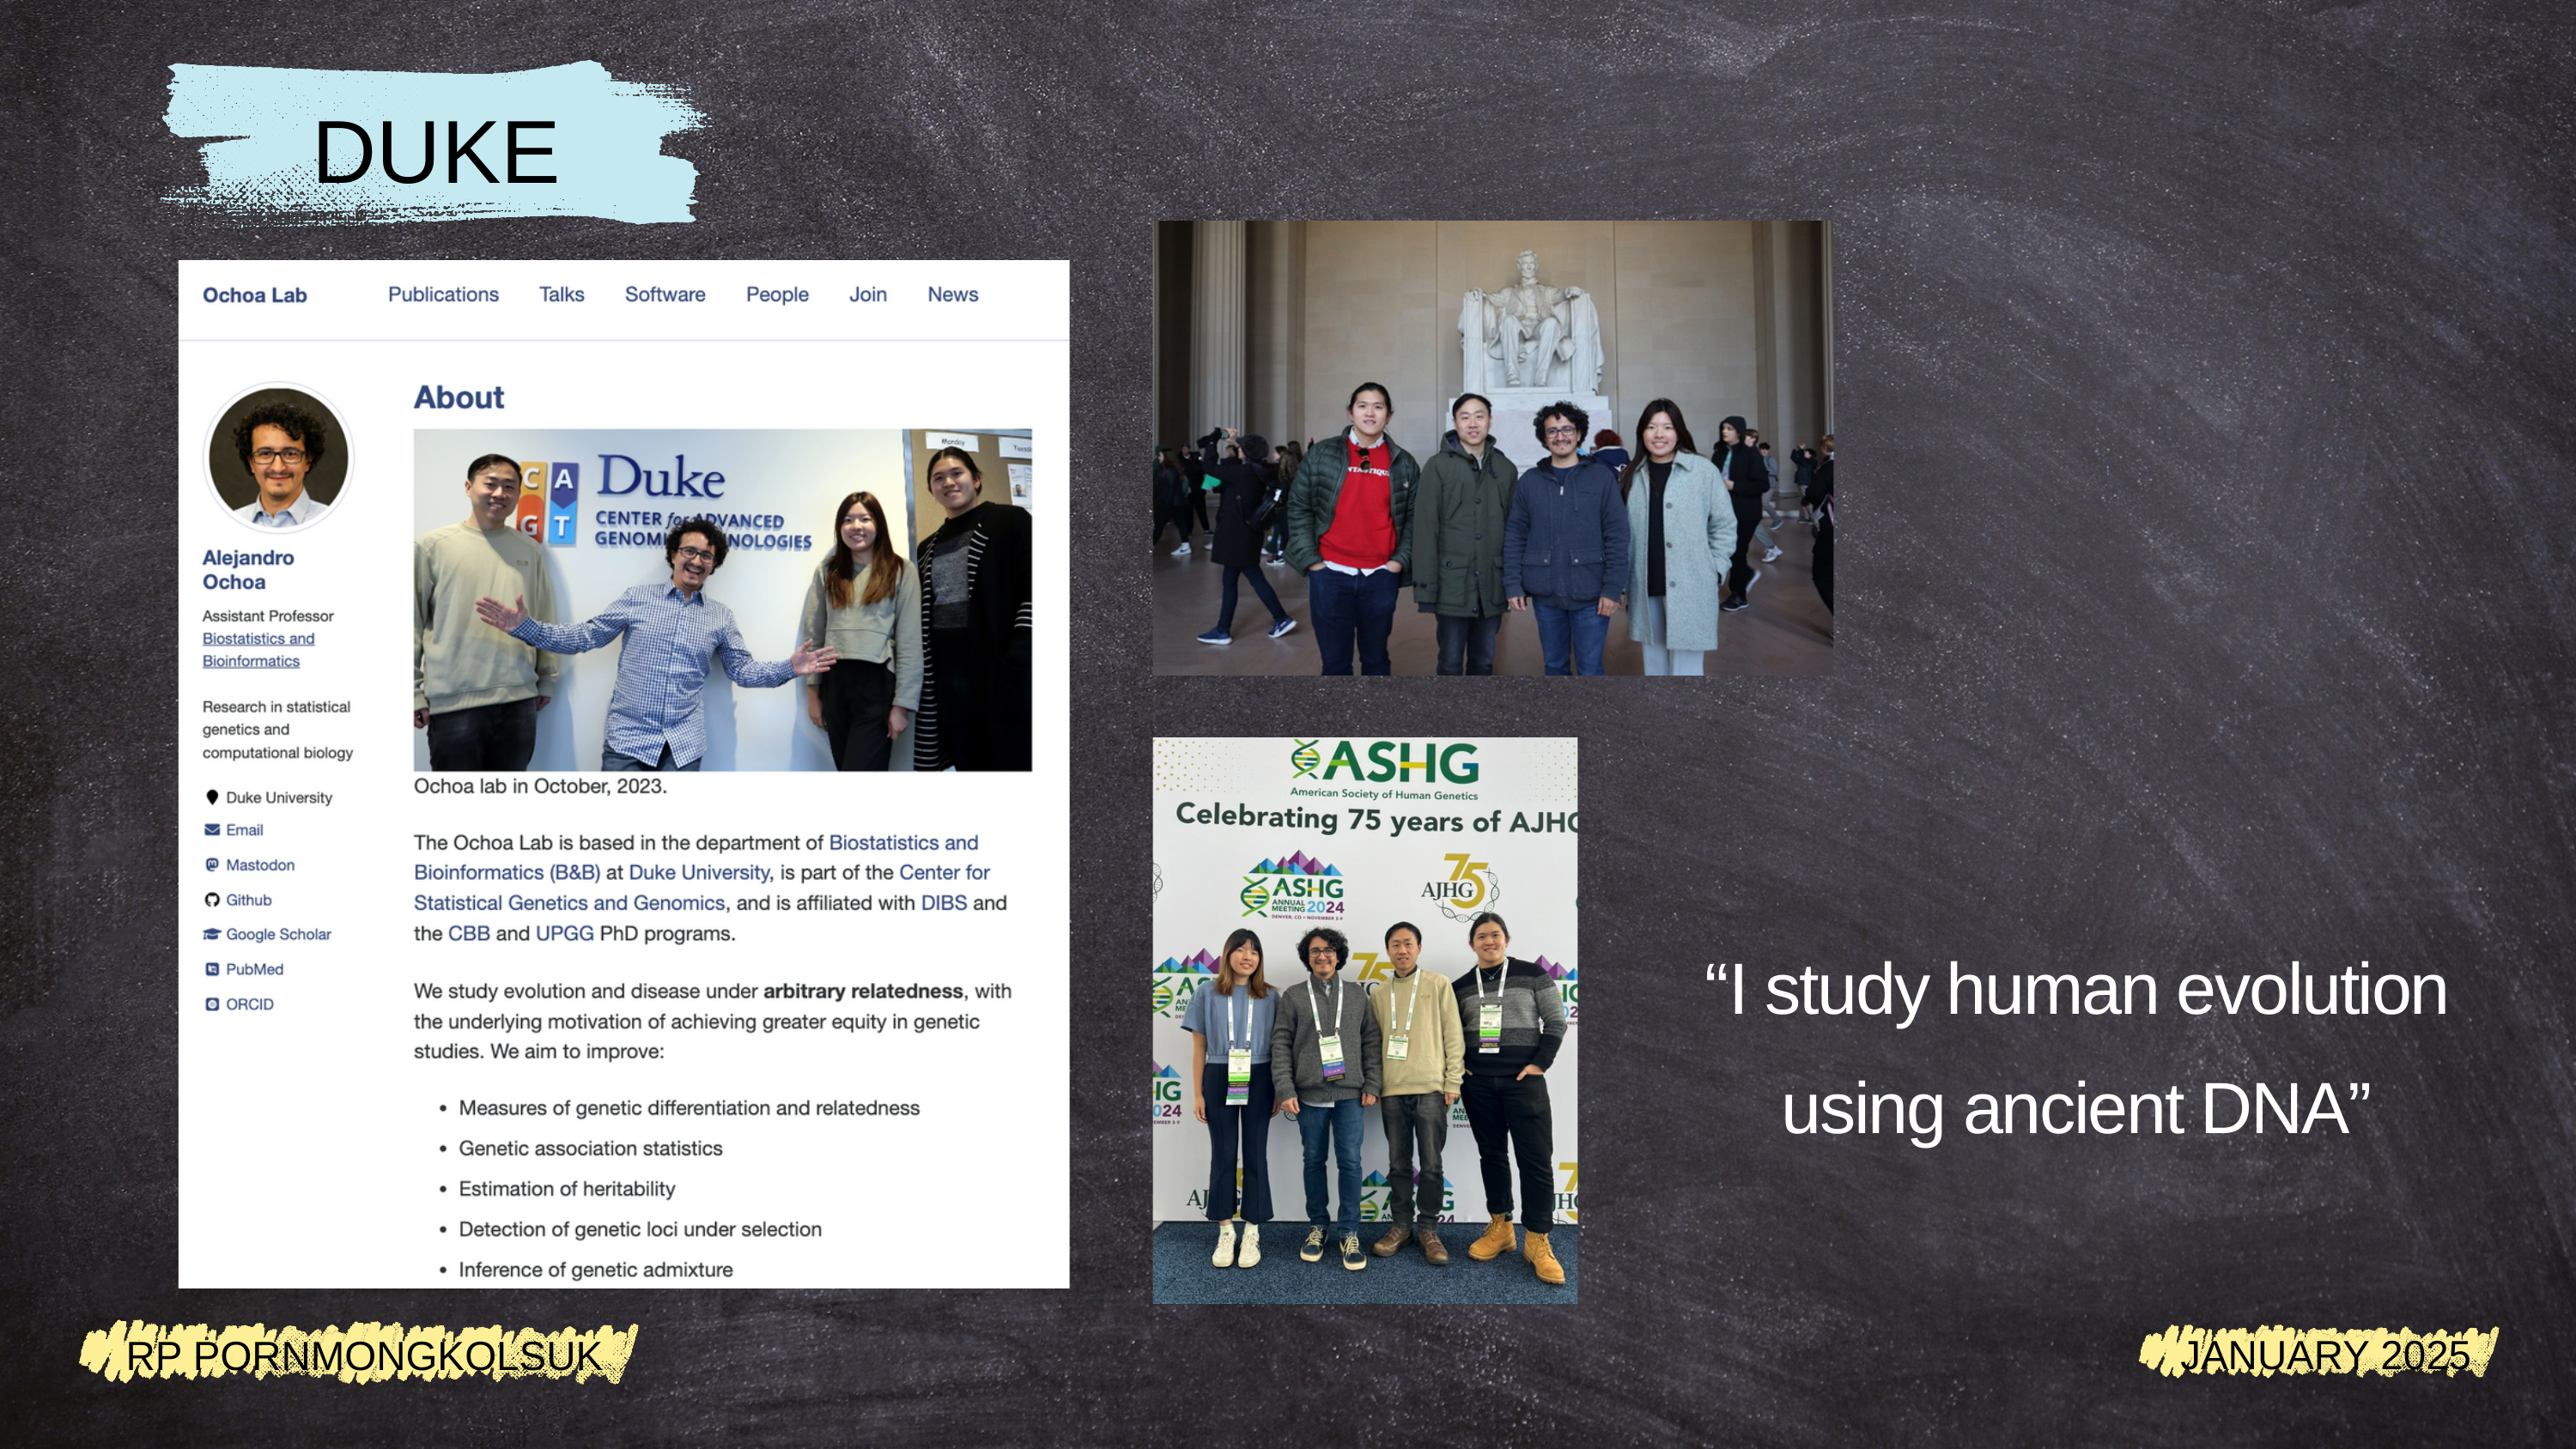

DUKE

“I study human evolution using ancient DNA”

RP PORNMONGKOLSUK
JANUARY 2025